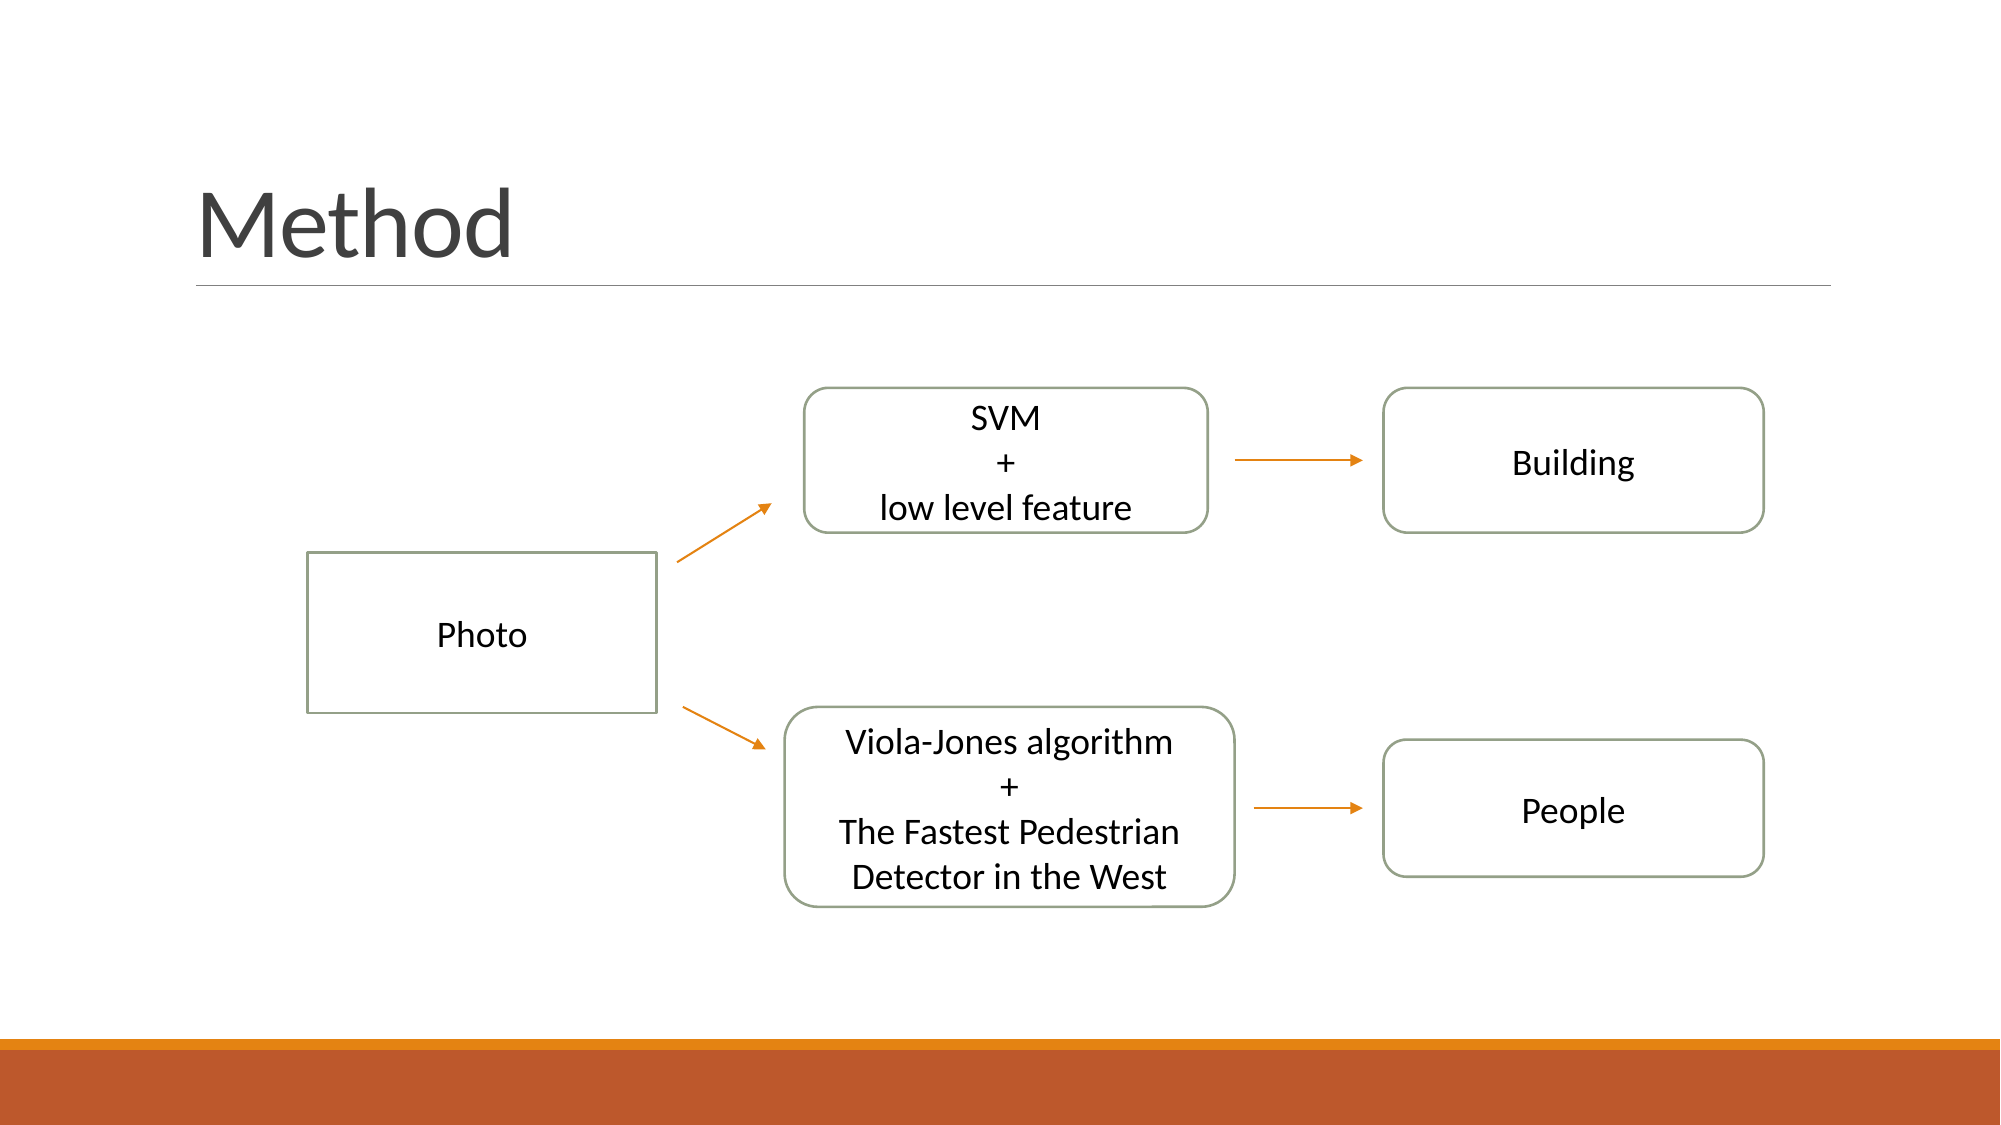

# Method
Building
SVM
+
low level feature
Photo
Viola-Jones algorithm
+
The Fastest Pedestrian Detector in the West
People